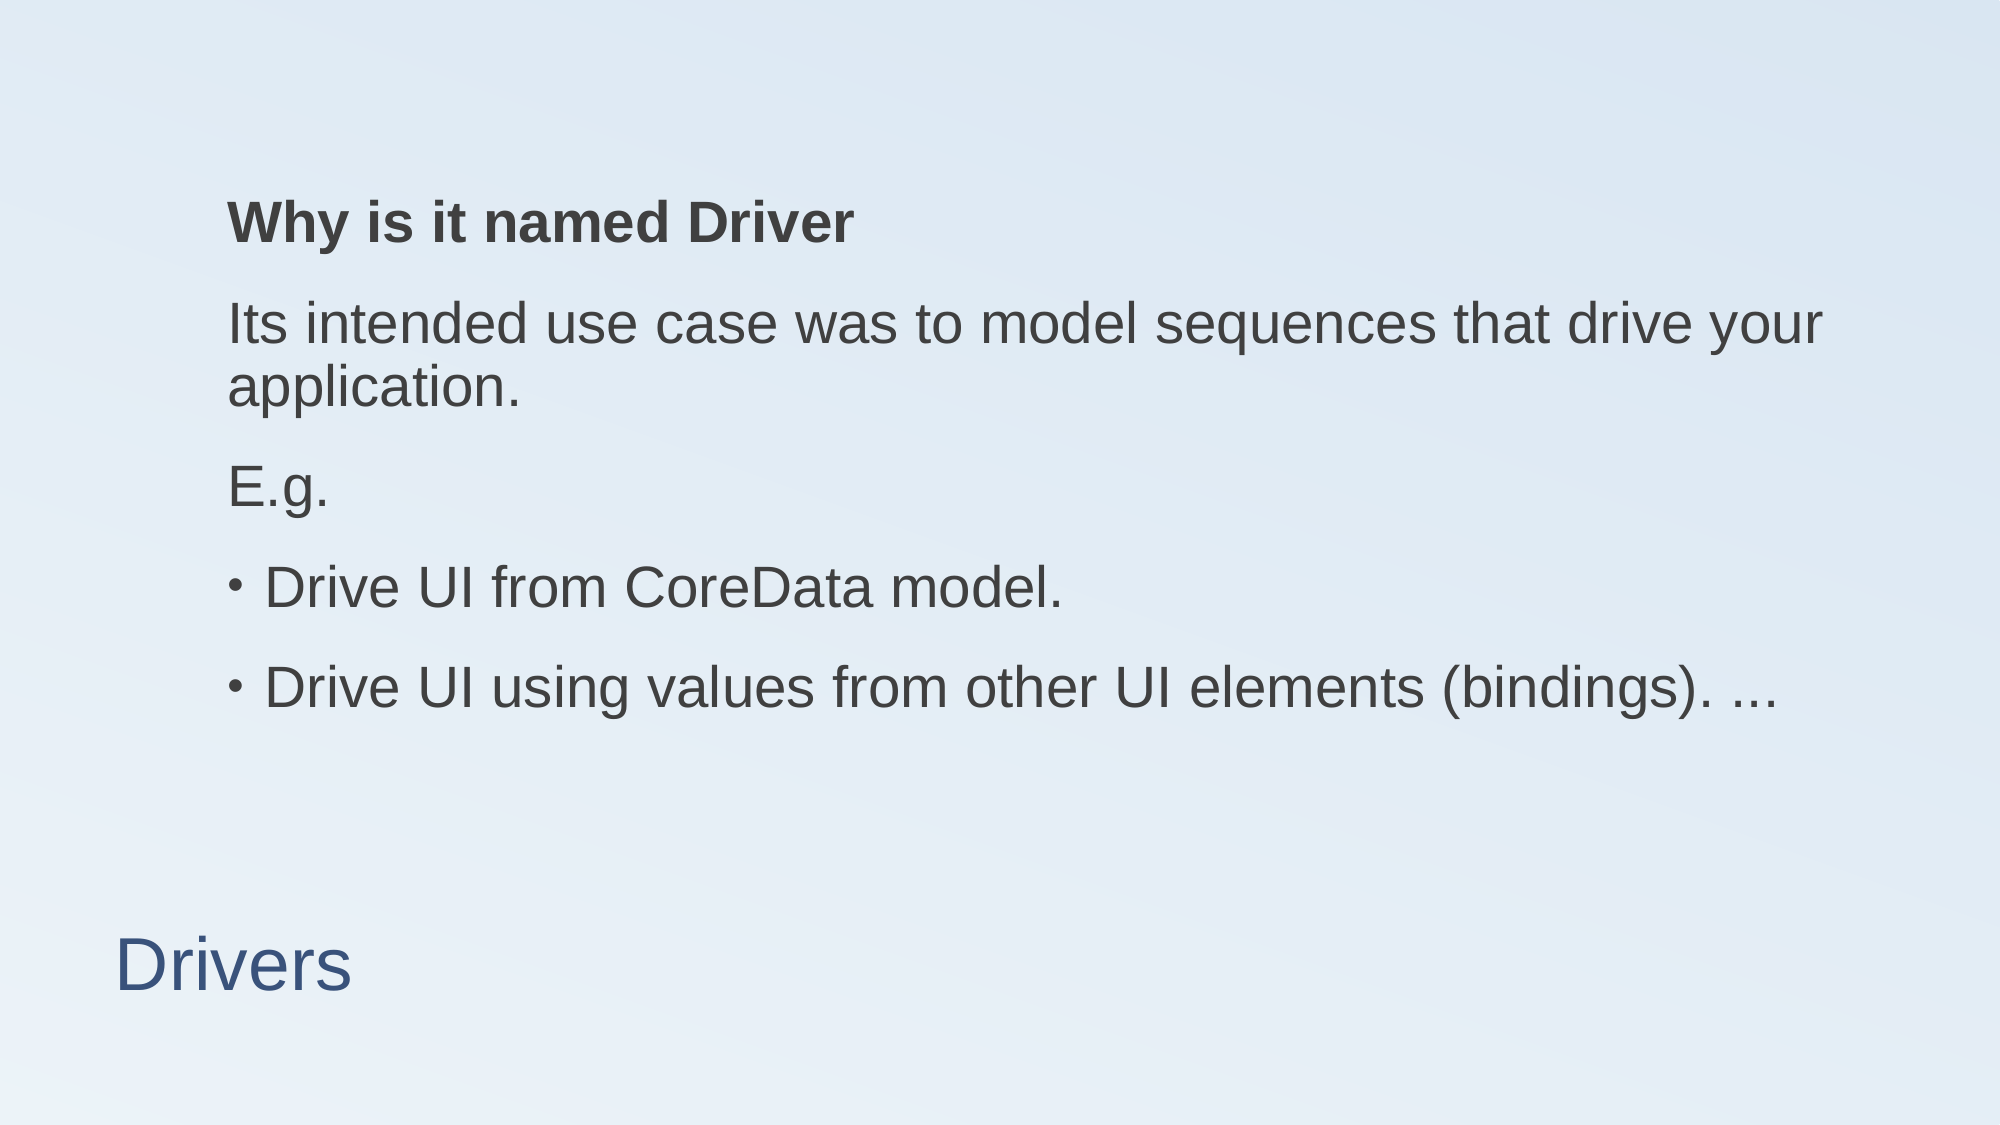

Why is it named Driver
Its intended use case was to model sequences that drive your application.
E.g.
Drive UI from CoreData model.
Drive UI using values from other UI elements (bindings). ...
# Drivers